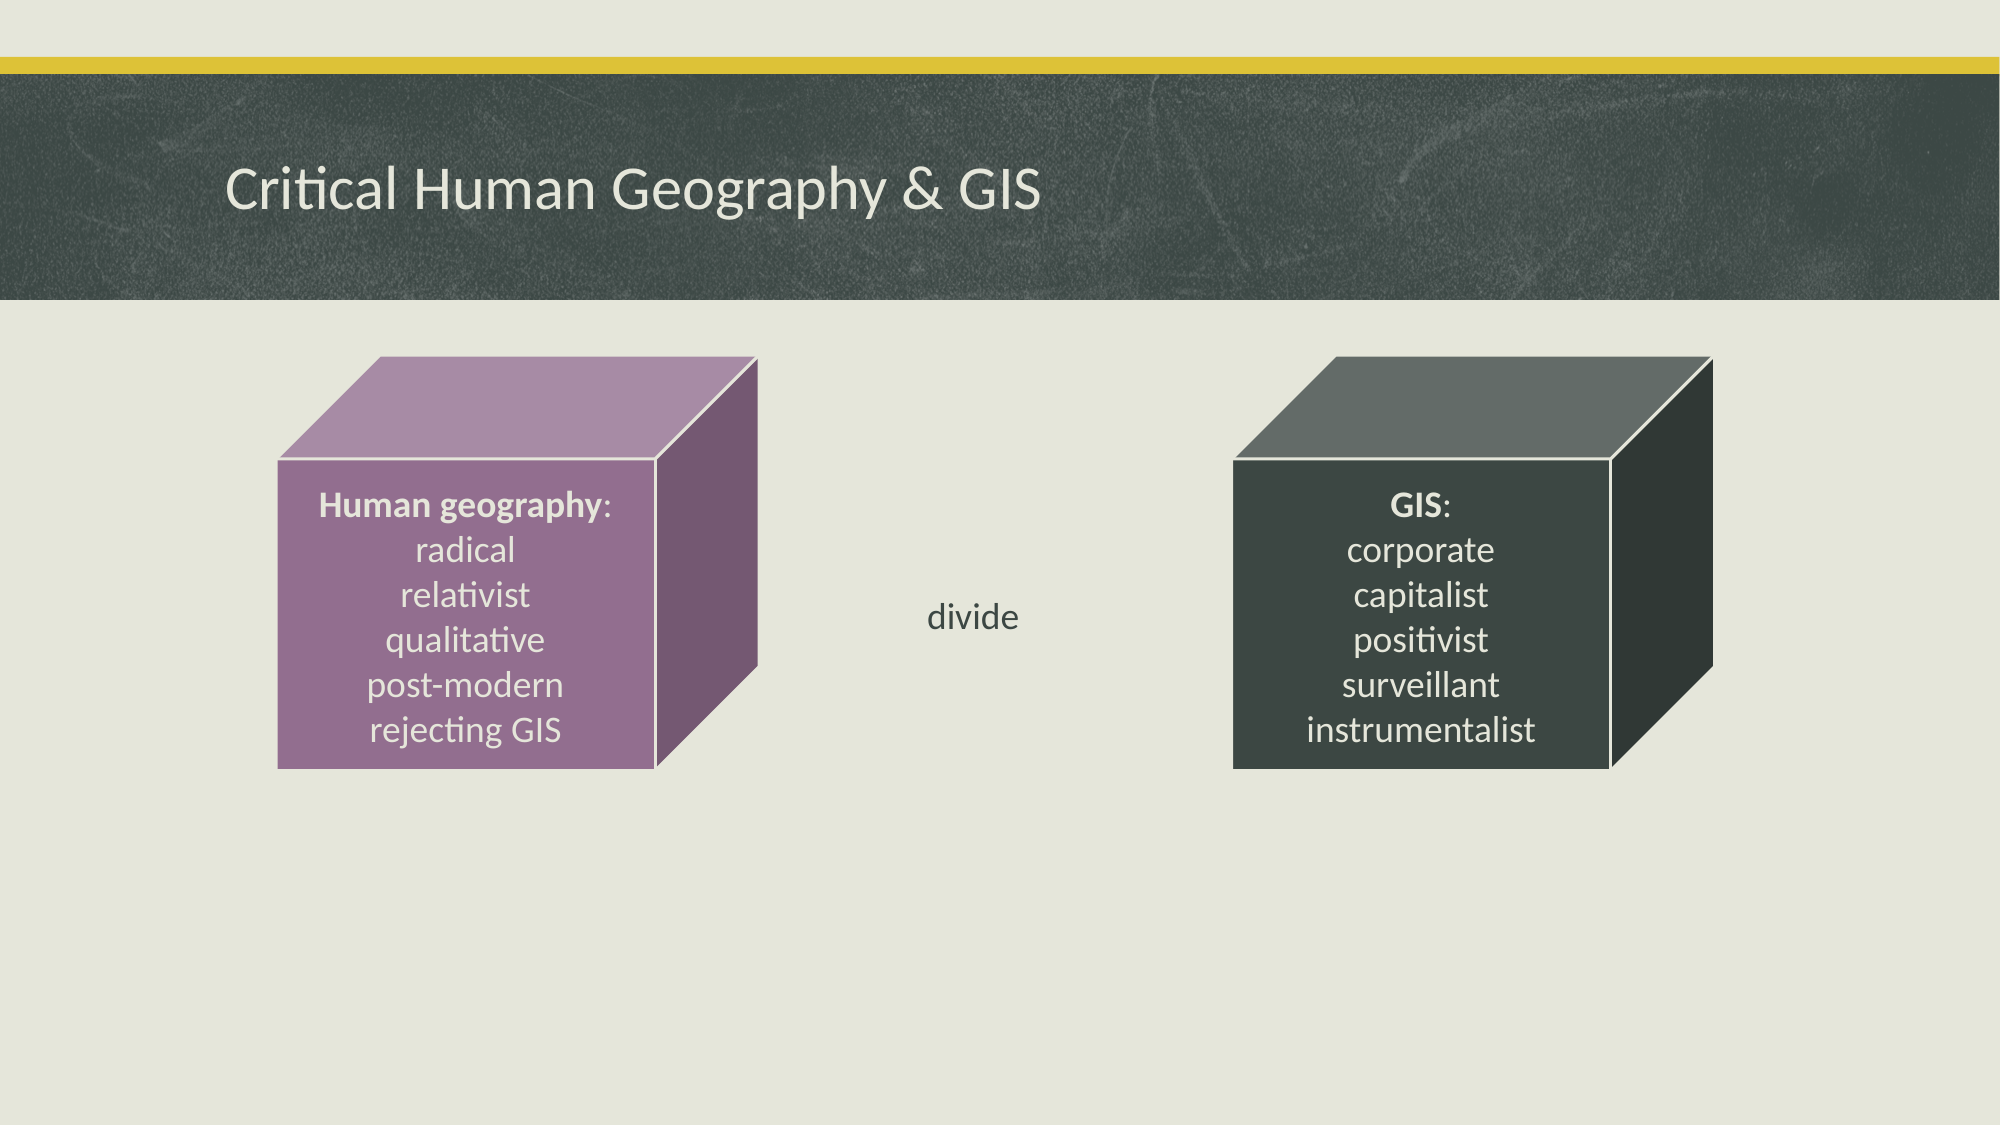

# Critical Human Geography & GIS
Human geography:
radical
relativist
qualitative
post-modern
rejecting GIS
GIS:
corporate
capitalist
positivist
surveillant
instrumentalist
divide